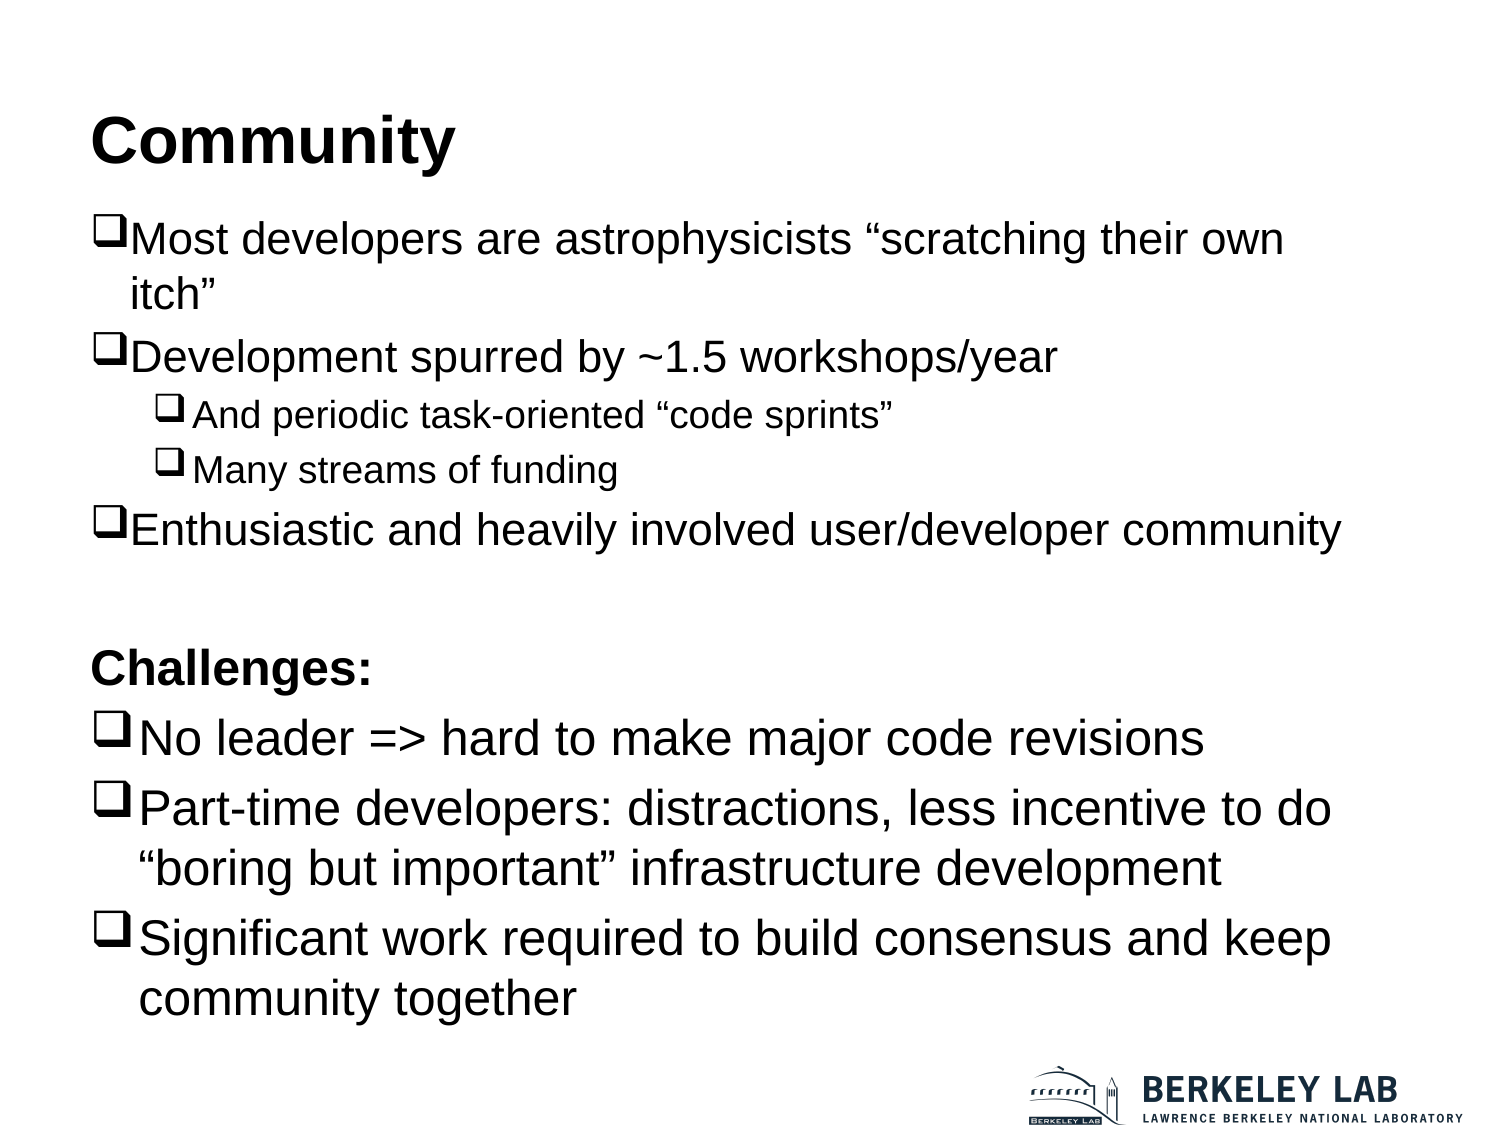

# Community
Most developers are astrophysicists “scratching their own itch”
Development spurred by ~1.5 workshops/year
And periodic task-oriented “code sprints”
Many streams of funding
Enthusiastic and heavily involved user/developer community
Challenges:
No leader => hard to make major code revisions
Part-time developers: distractions, less incentive to do “boring but important” infrastructure development
Significant work required to build consensus and keep community together